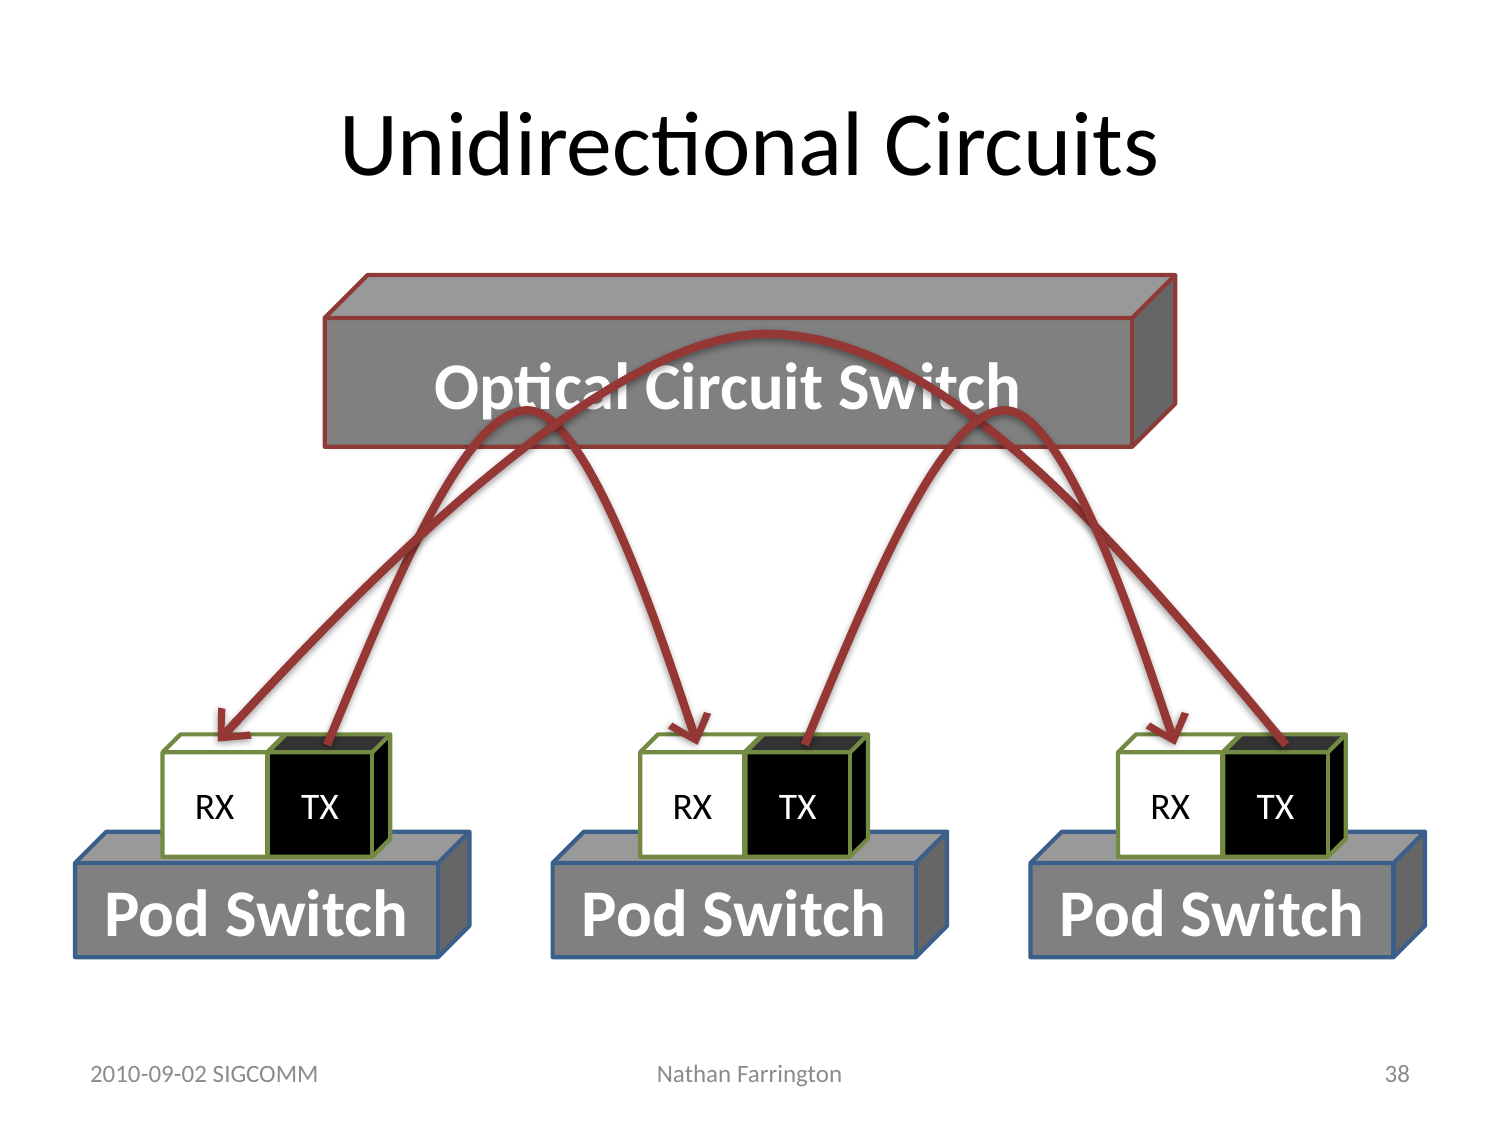

# Unidirectional Circuits
Optical Circuit Switch

RX
TX
Pod Switch
RX
TX
Pod Switch
RX
TX
Pod Switch
2010-09-02 SIGCOMM
Nathan Farrington
38